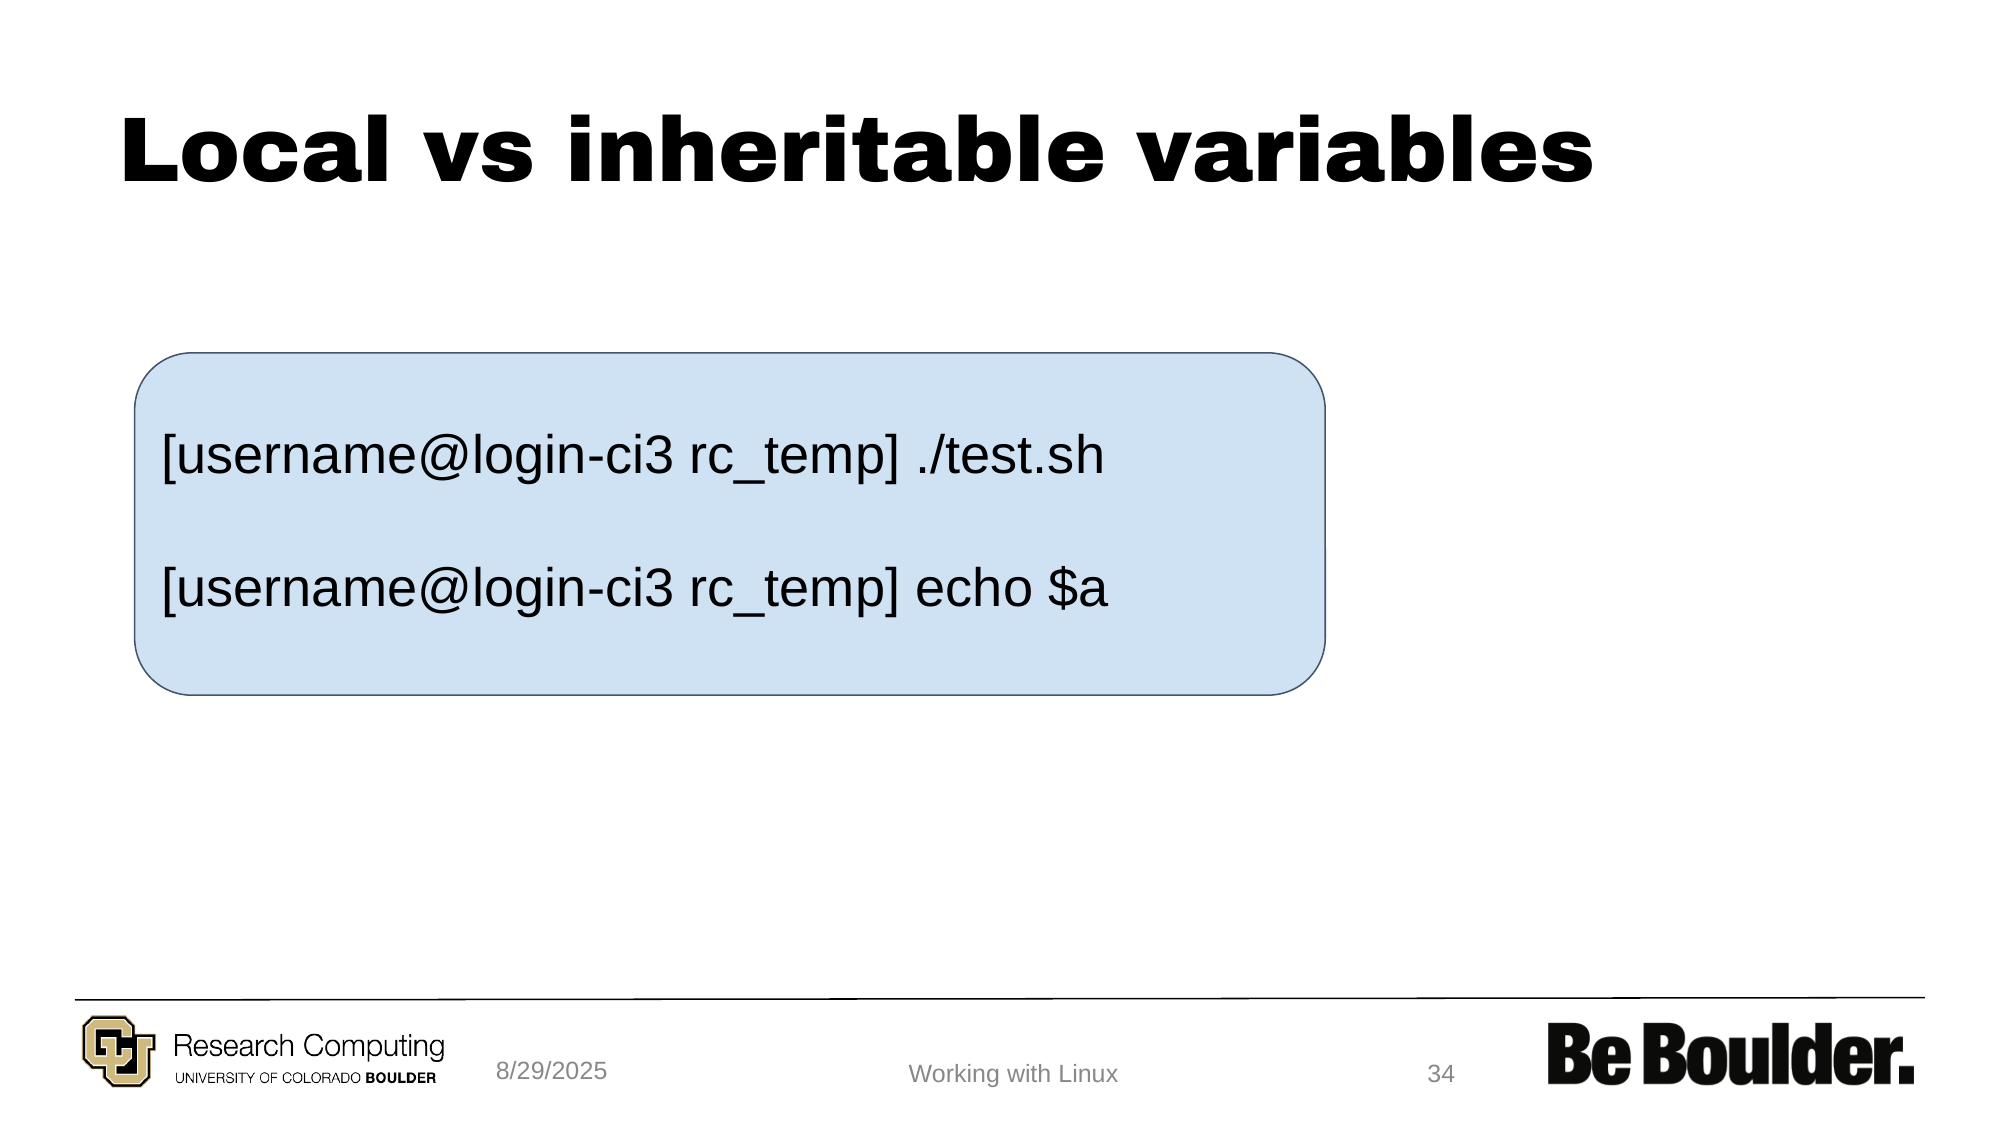

# Local vs inheritable variables

[username@login-ci3 rc_temp] ./test.sh

[username@login-ci3 rc_temp] echo $a
8/29/2025
Working with Linux
34